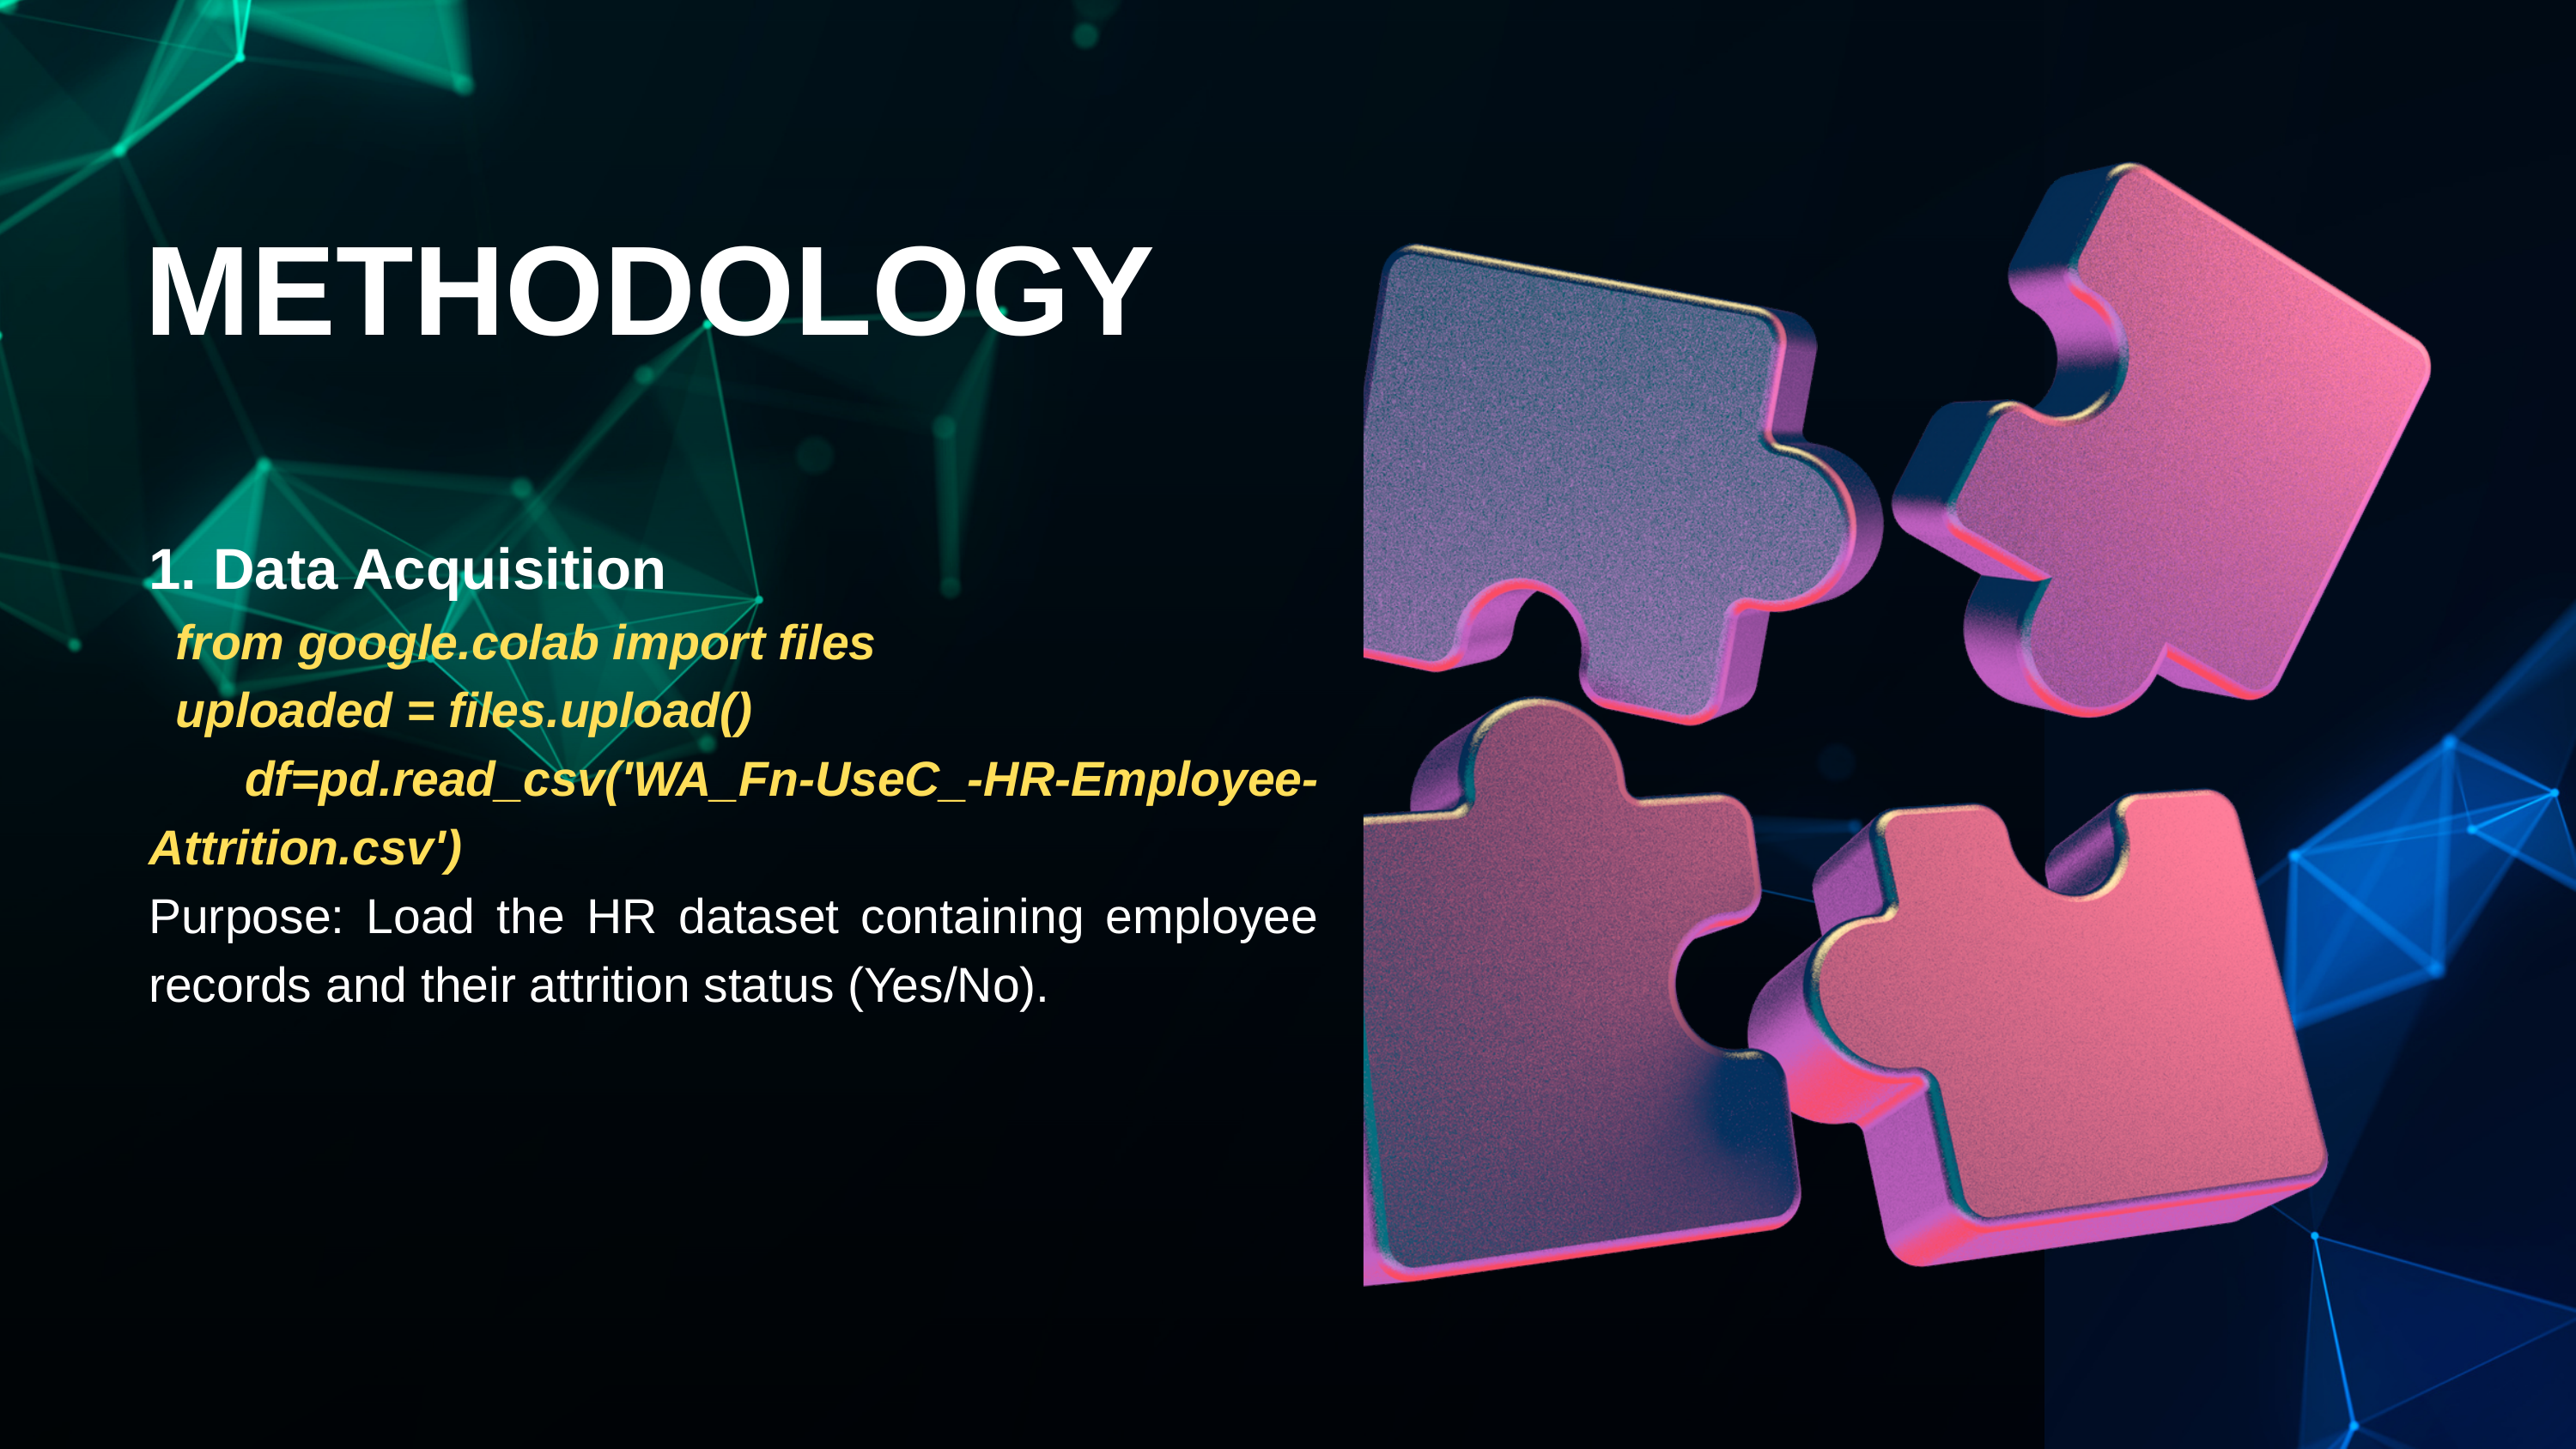

METHODOLOGY
1. Data Acquisition
  from google.colab import files
  uploaded = files.upload()
 df=pd.read_csv('WA_Fn-UseC_-HR-Employee-Attrition.csv')
Purpose: Load the HR dataset containing employee records and their attrition status (Yes/No).